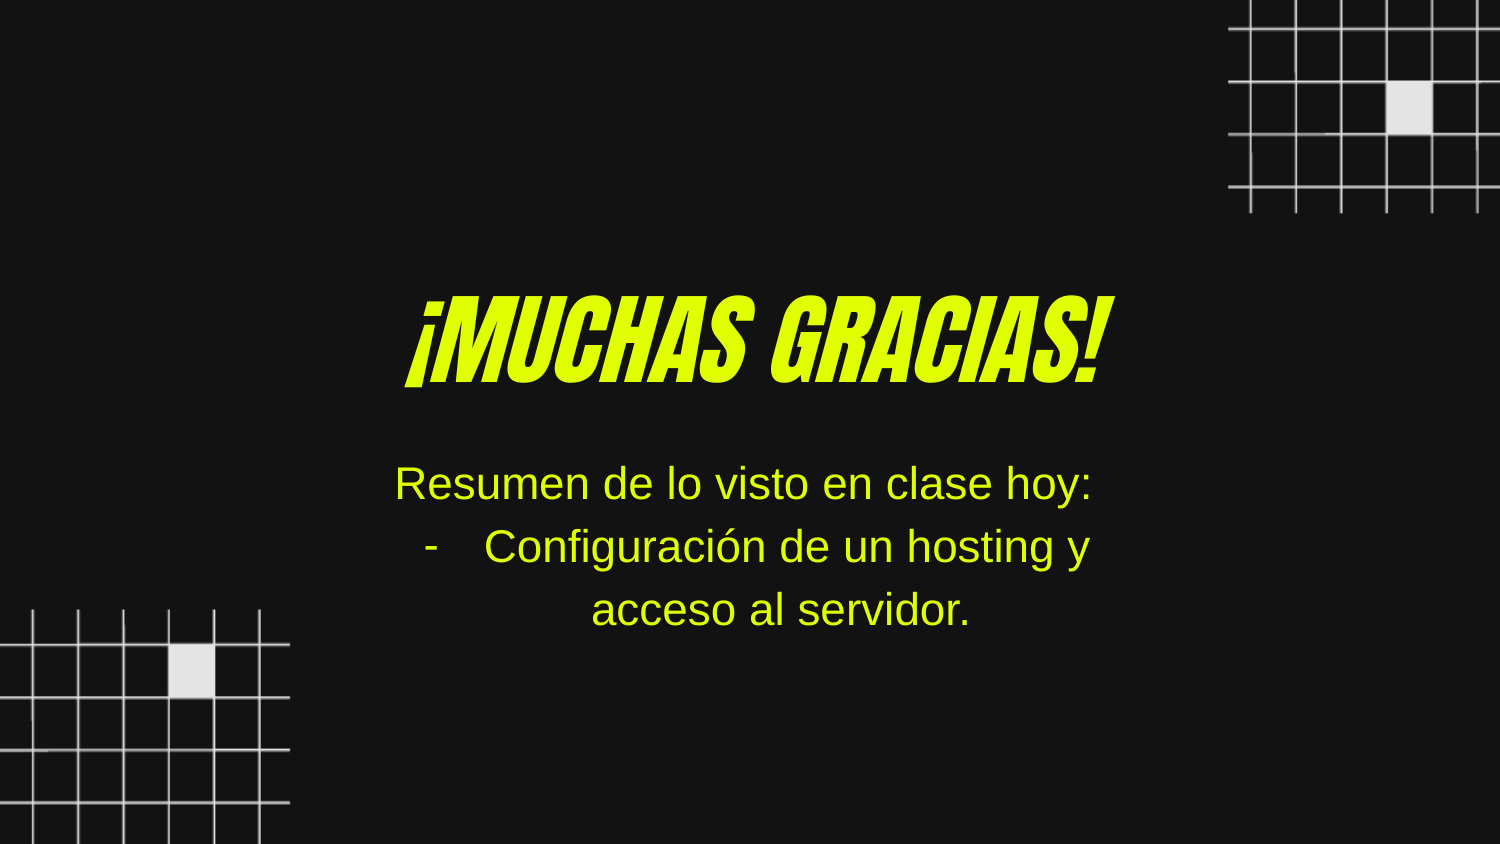

¡MUCHAS GRACIAS!
Resumen de lo visto en clase hoy:
Configuración de un hosting y acceso al servidor.